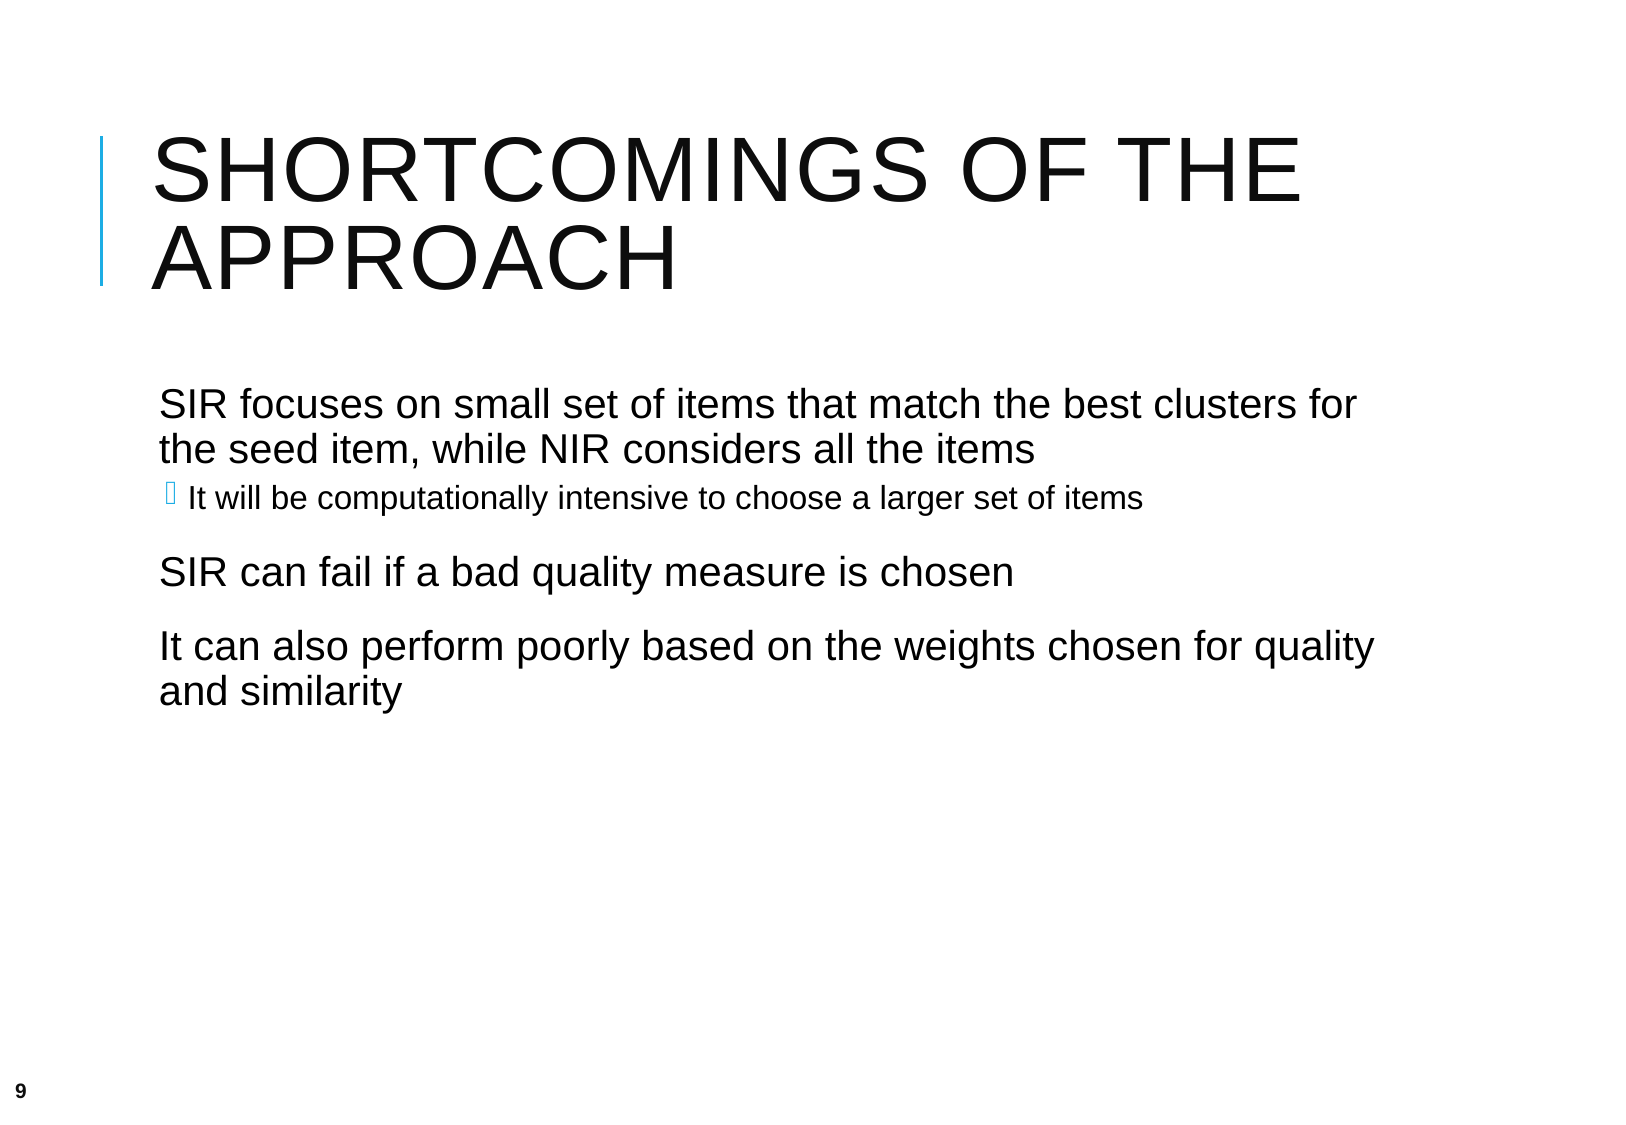

# Shortcomings of The APPROACH
SIR focuses on small set of items that match the best clusters for the seed item, while NIR considers all the items
It will be computationally intensive to choose a larger set of items
SIR can fail if a bad quality measure is chosen
It can also perform poorly based on the weights chosen for quality and similarity
9